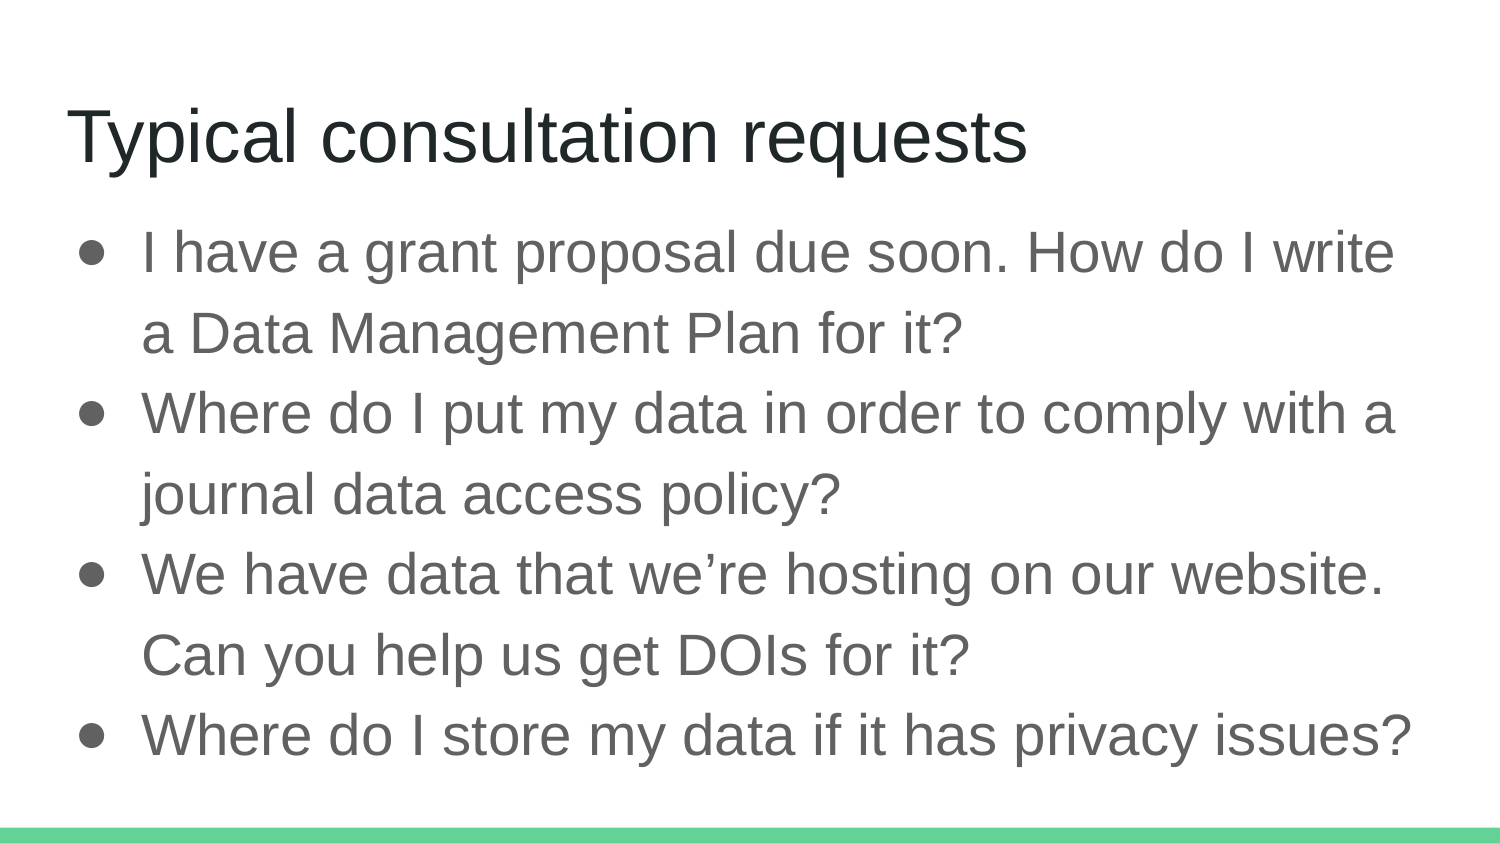

# Typical consultation requests
I have a grant proposal due soon. How do I write a Data Management Plan for it?
Where do I put my data in order to comply with a journal data access policy?
We have data that we’re hosting on our website. Can you help us get DOIs for it?
Where do I store my data if it has privacy issues?